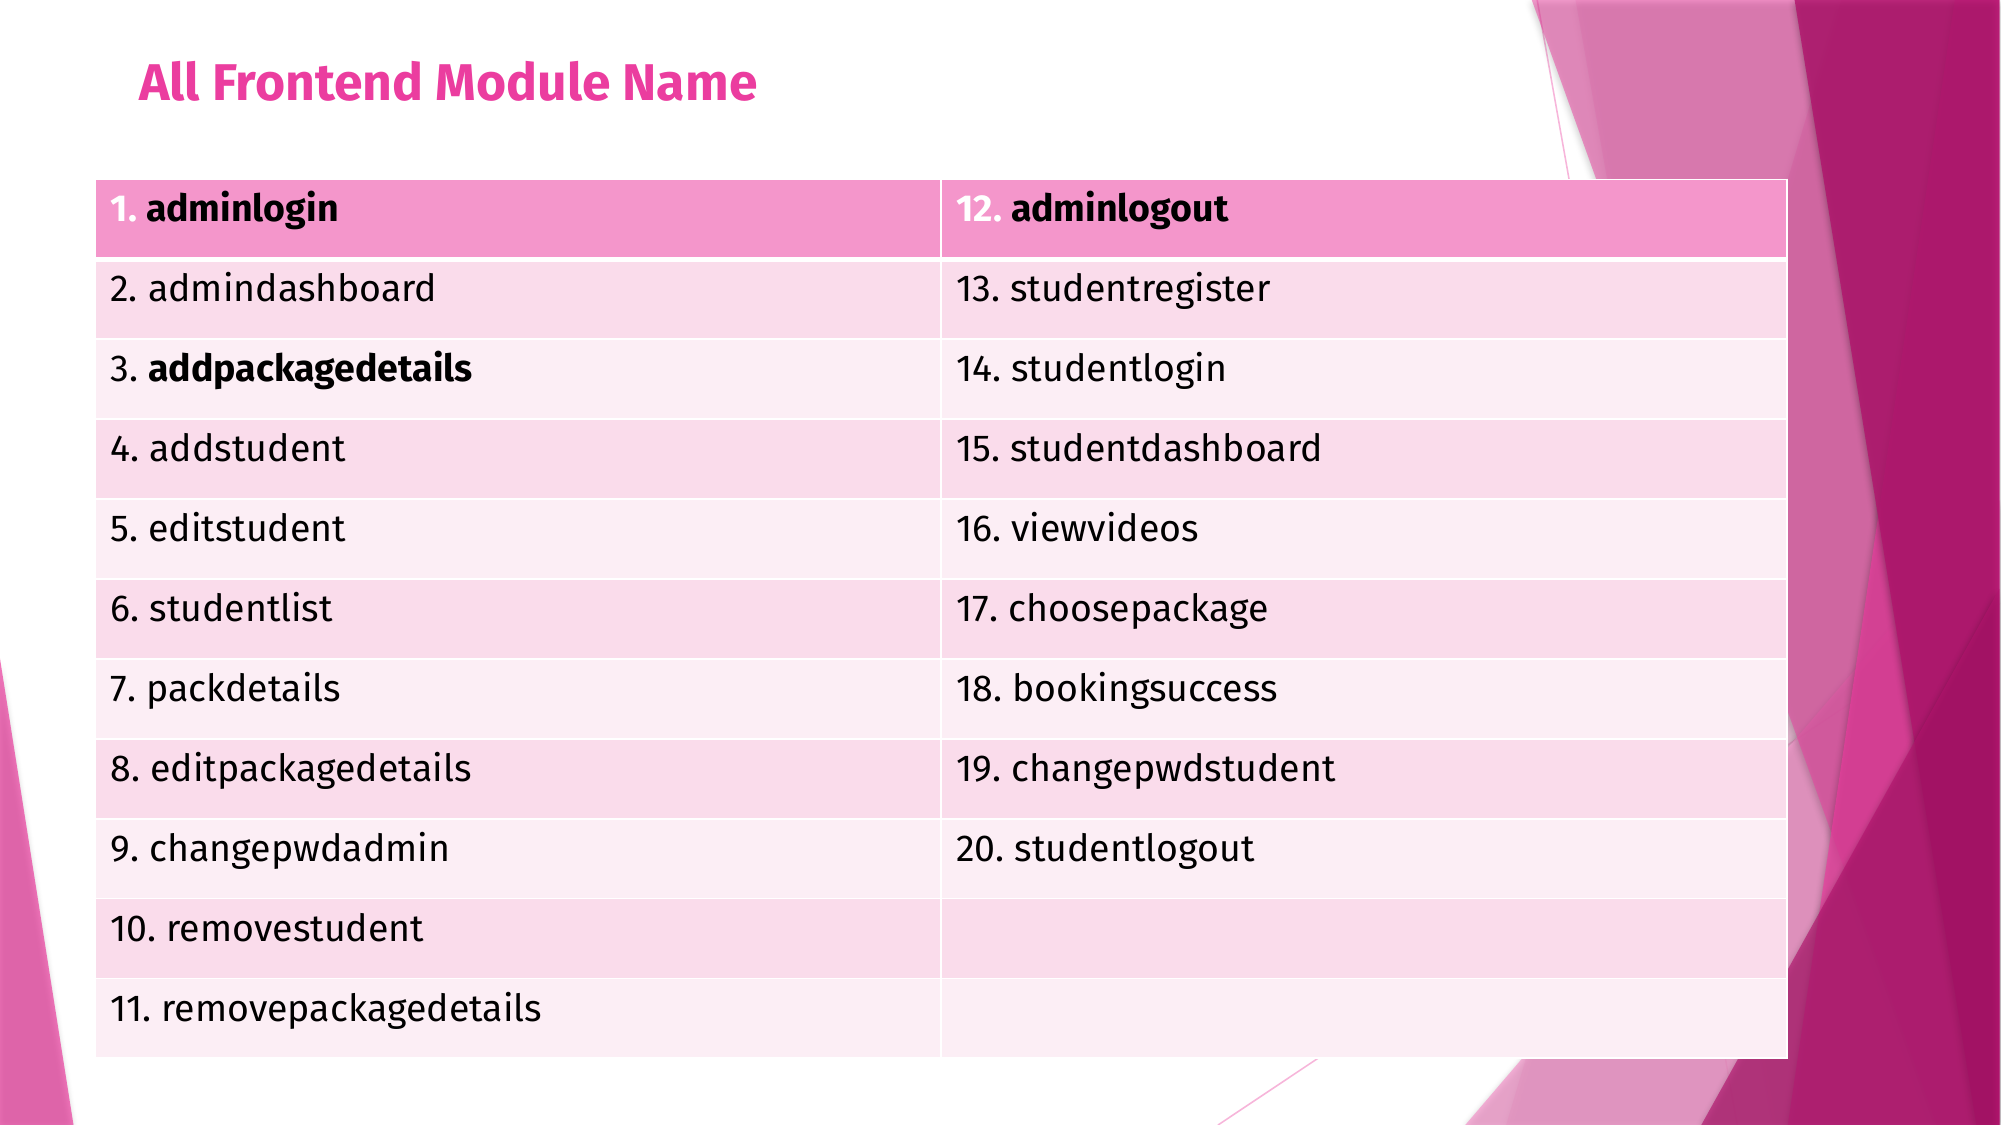

# All Frontend Module Name
| 1. adminlogin | 12. adminlogout |
| --- | --- |
| 2. admindashboard | 13. studentregister |
| 3. addpackagedetails | 14. studentlogin |
| 4. addstudent | 15. studentdashboard |
| 5. editstudent | 16. viewvideos |
| 6. studentlist | 17. choosepackage |
| 7. packdetails | 18. bookingsuccess |
| 8. editpackagedetails | 19. changepwdstudent |
| 9. changepwdadmin | 20. studentlogout |
| 10. removestudent |  |
| 11. removepackagedetails |  |